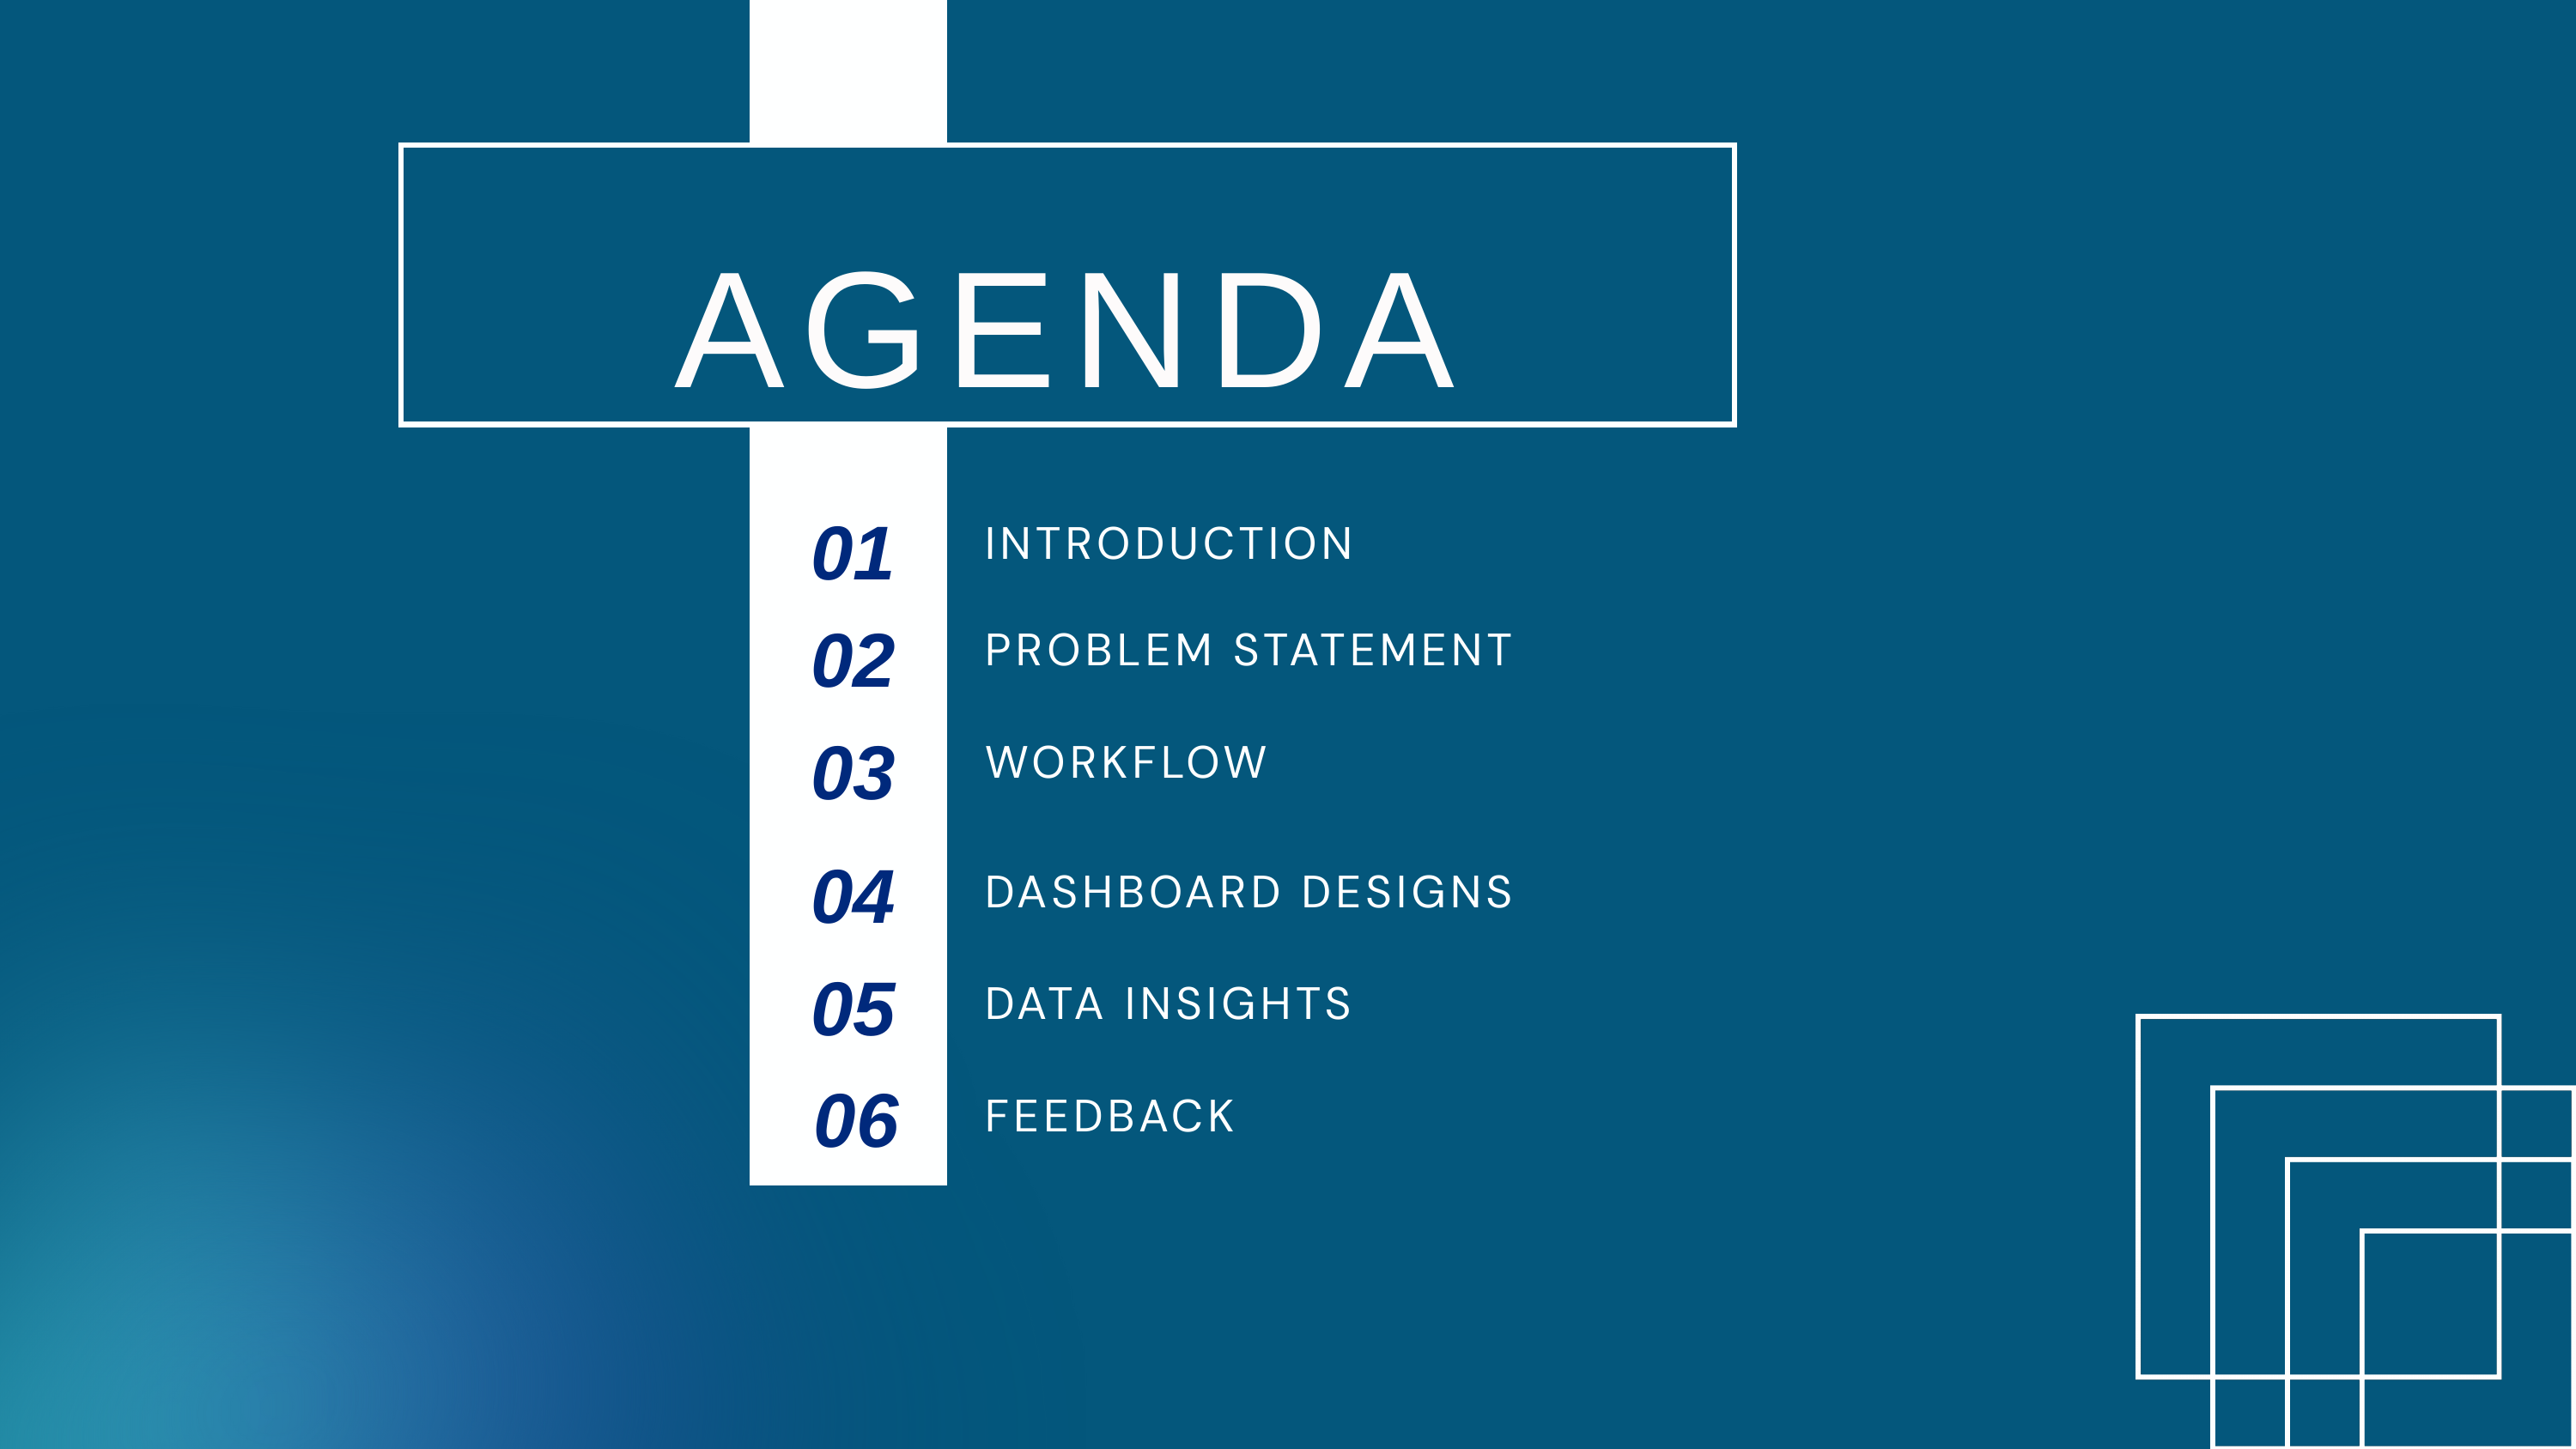

AGENDA
01
INTRODUCTION
02
PROBLEM STATEMENT

03
WORKFLOW
04
DASHBOARD DESIGNS
05
DATA INSIGHTS

06
FEEDBACK